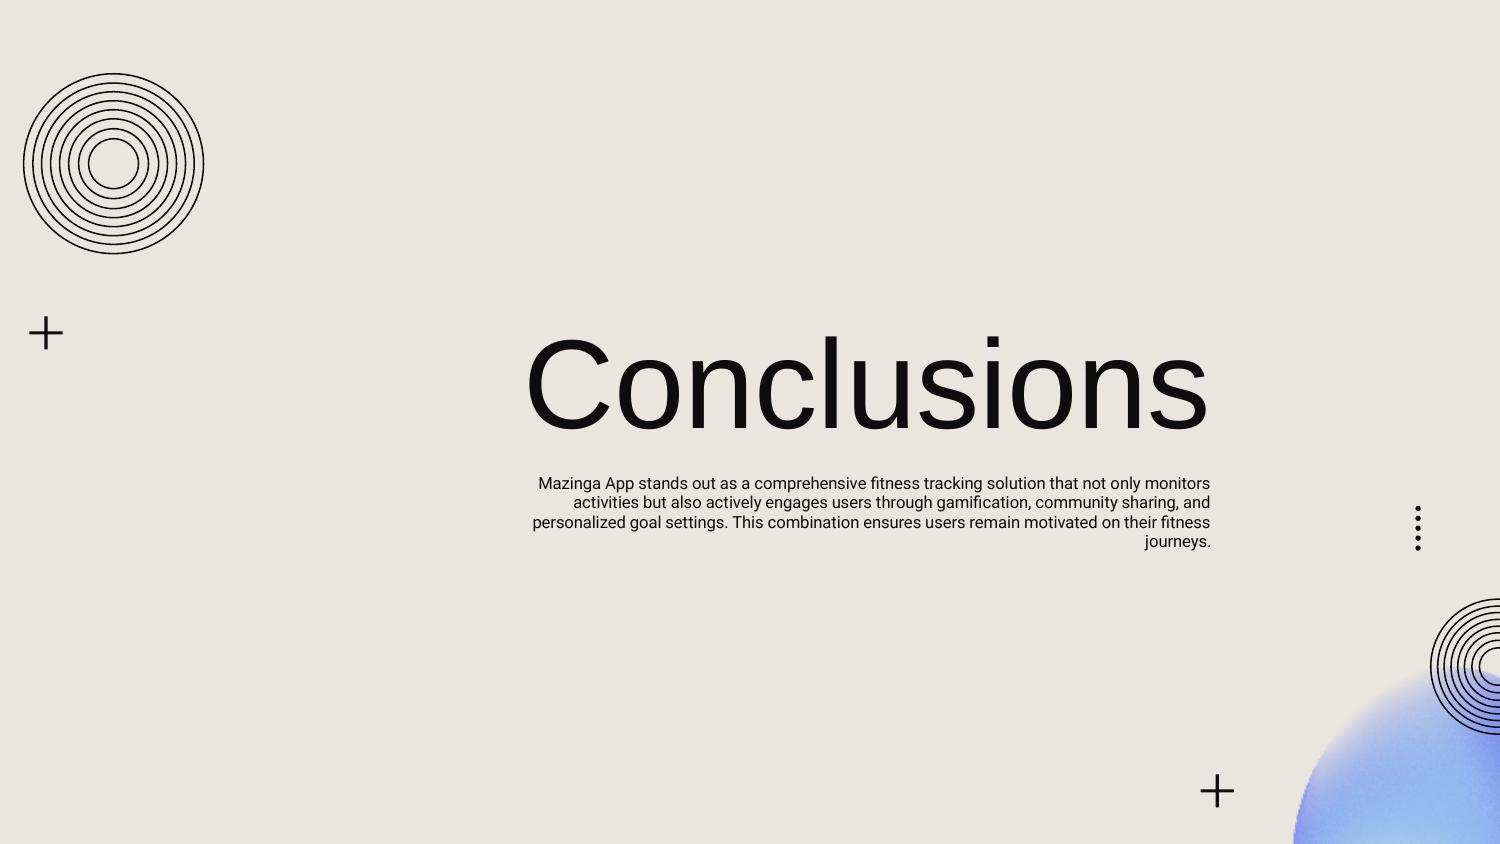

# Conclusions
Mazinga App stands out as a comprehensive fitness tracking solution that not only monitors activities but also actively engages users through gamification, community sharing, and personalized goal settings. This combination ensures users remain motivated on their fitness journeys.